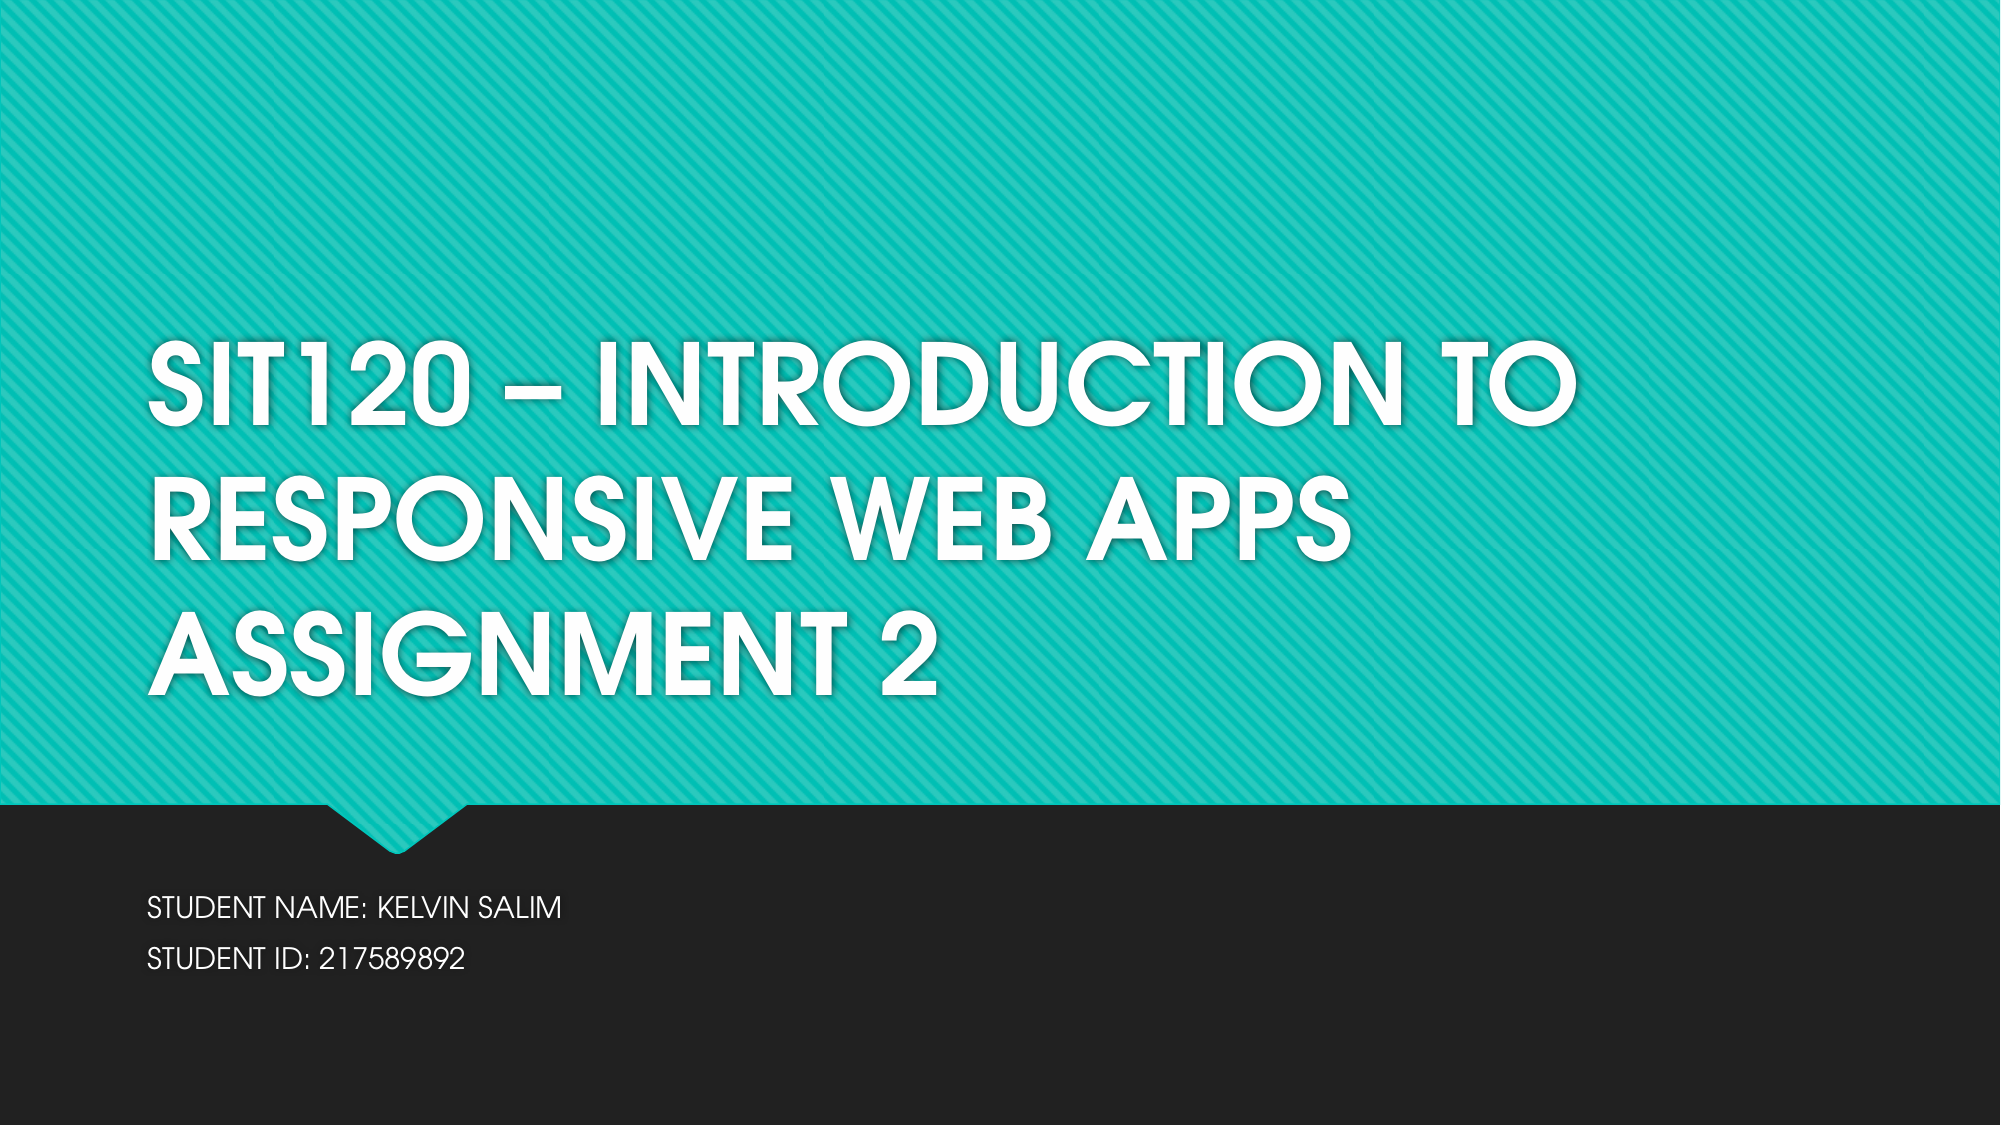

# SIT120 – INTRODUCTION TO RESPONSIVE WEB APPS ASSIGNMENT 2
STUDENT NAME: KELVIN SALIM
STUDENT ID: 217589892